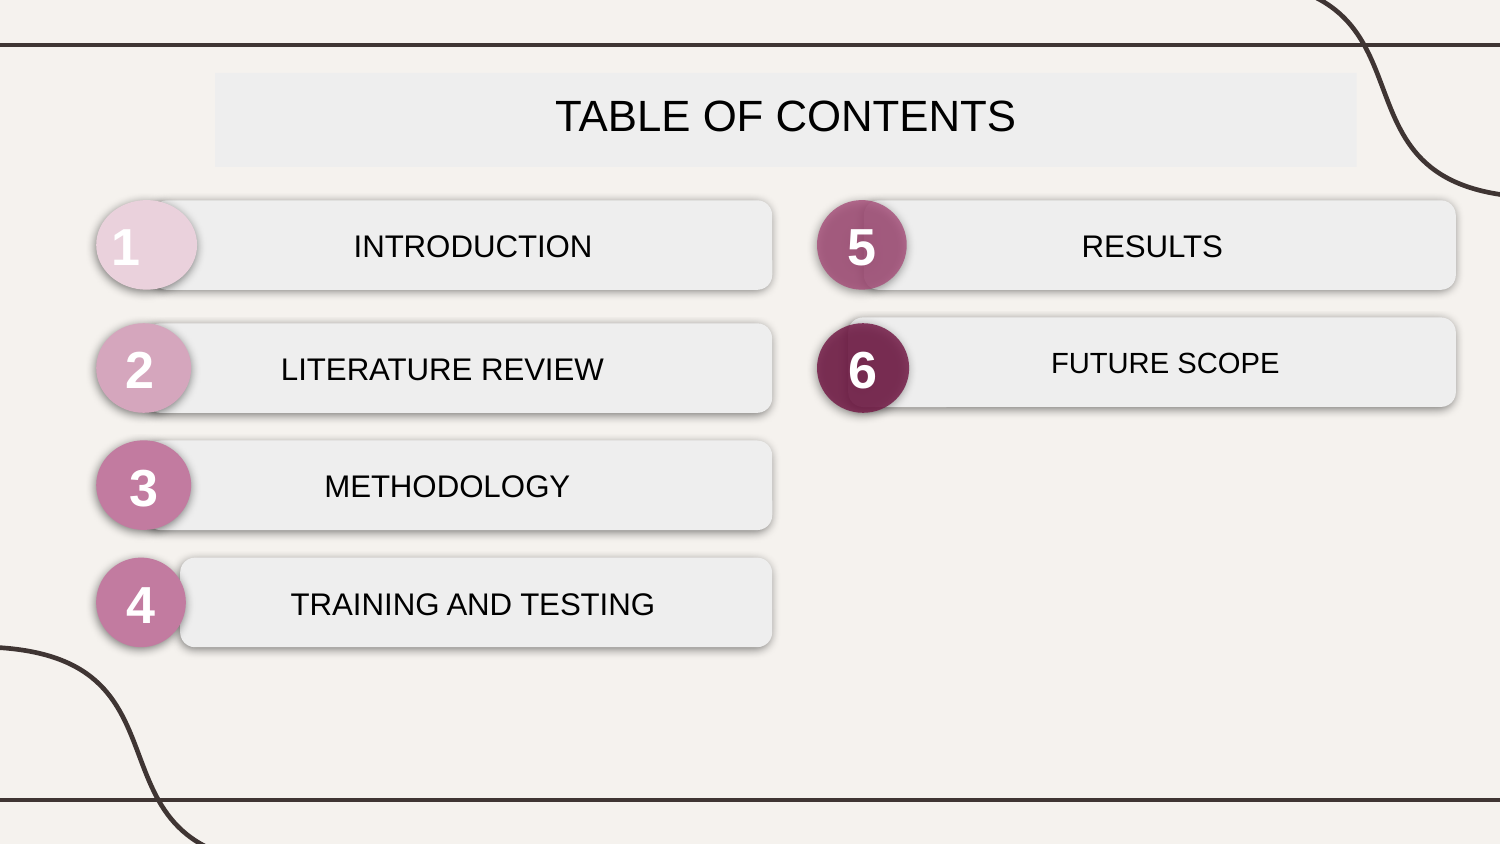

TABLE OF CONTENTS
1
     INTRODUCTION
5
RESULTS
      FUTURE SCOPE
6
 2
   LITERATURE REVIEW
3
METHODOLOGY
 TRAINING AND TESTING
4